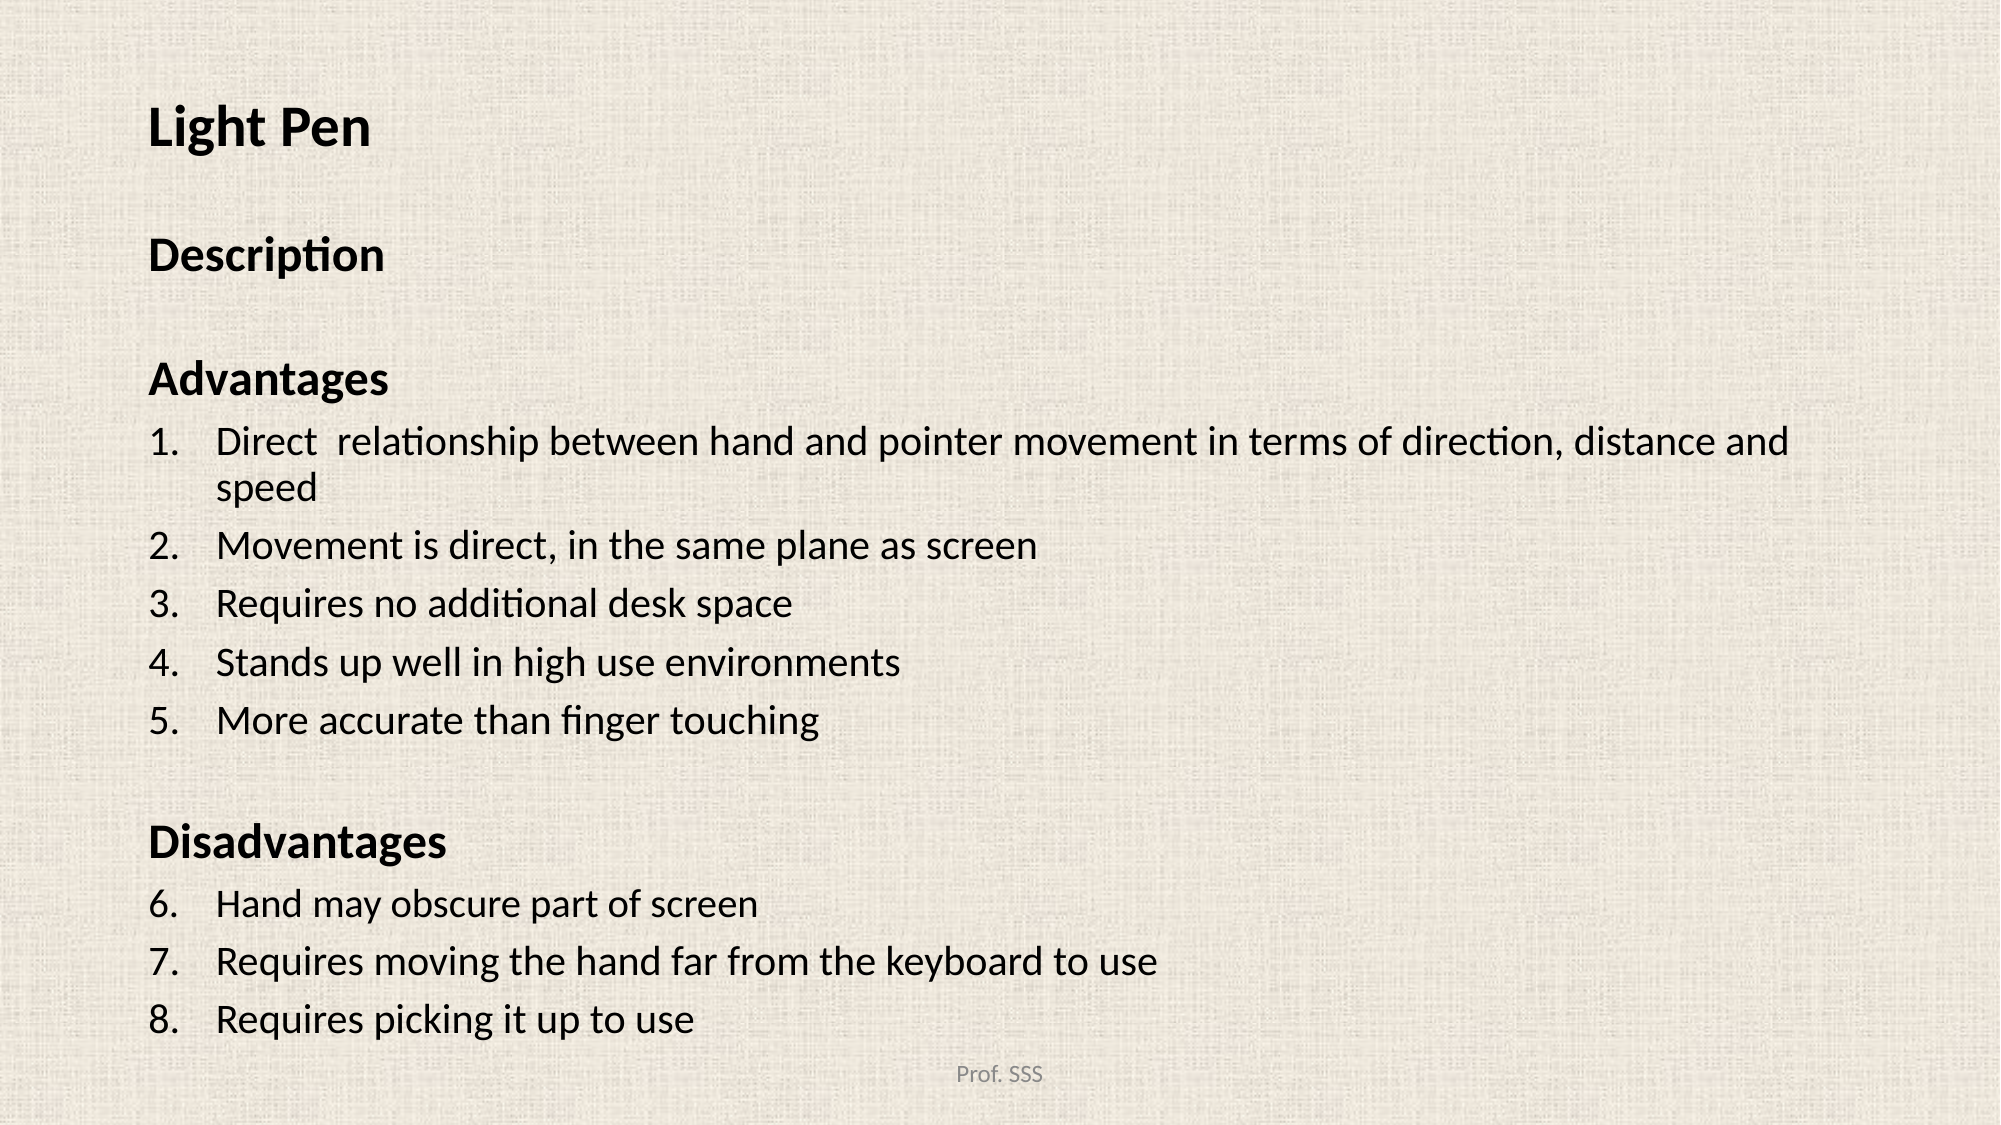

Light Pen

Description

Advantages
Direct  relationship between hand and pointer movement in terms of direction, distance and speed
Movement is direct, in the same plane as screen
Requires no additional desk space
Stands up well in high use environments
More accurate than finger touching

Disadvantages
Hand may obscure part of screen
Requires moving the hand far from the keyboard to use
Requires picking it up to use

#
Prof. SSS